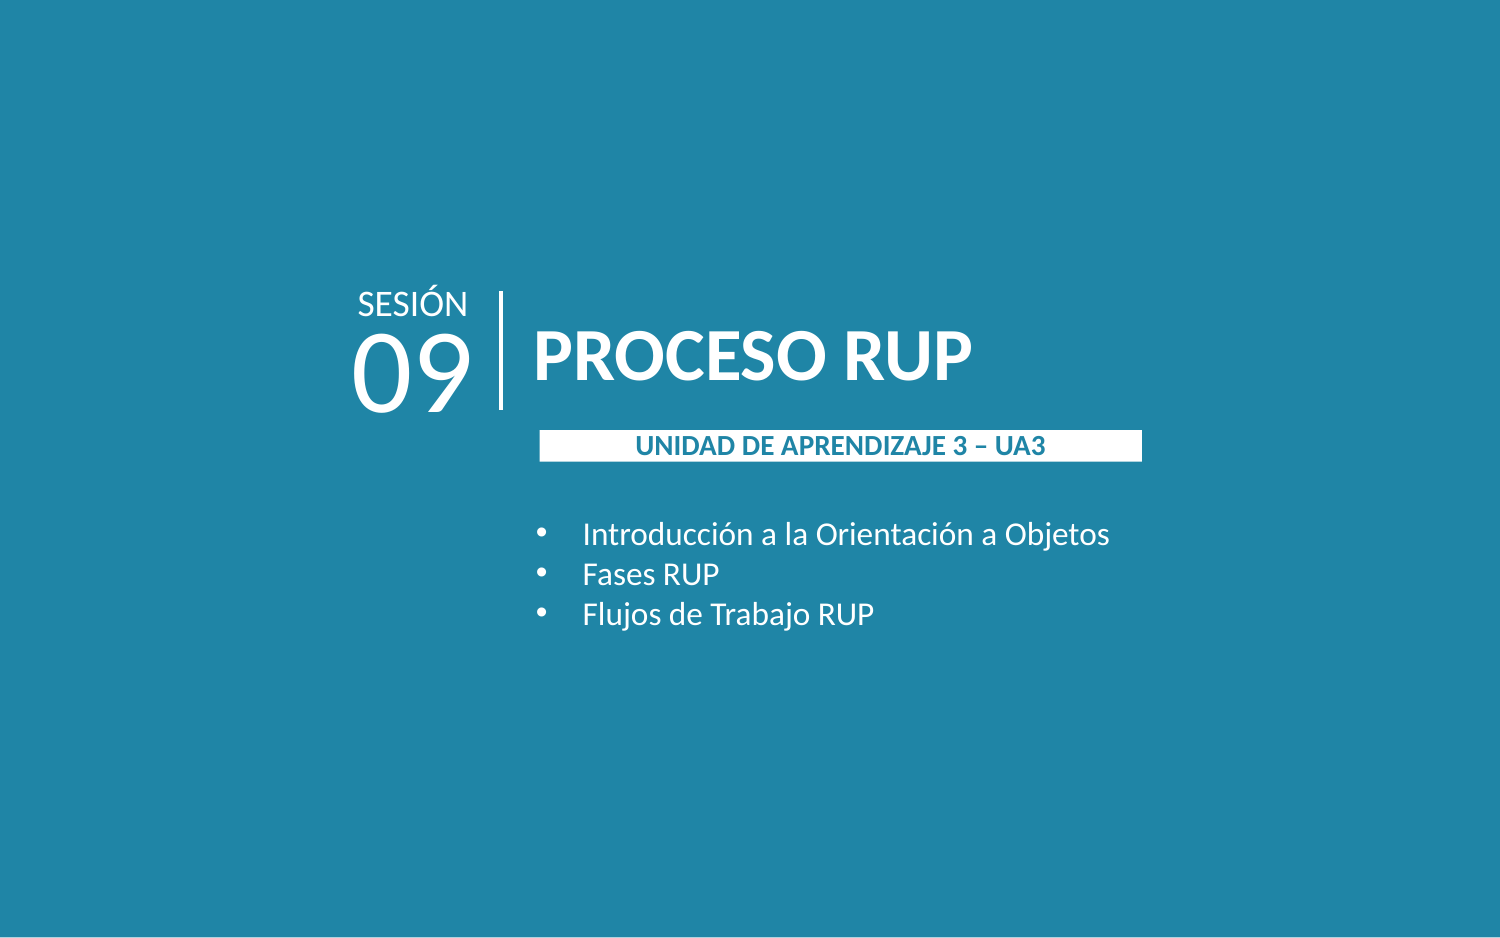

SESIÓN
09
PROCESO RUP
UNIDAD DE APRENDIZAJE 3 – UA3
Introducción a la Orientación a Objetos
Fases RUP
Flujos de Trabajo RUP